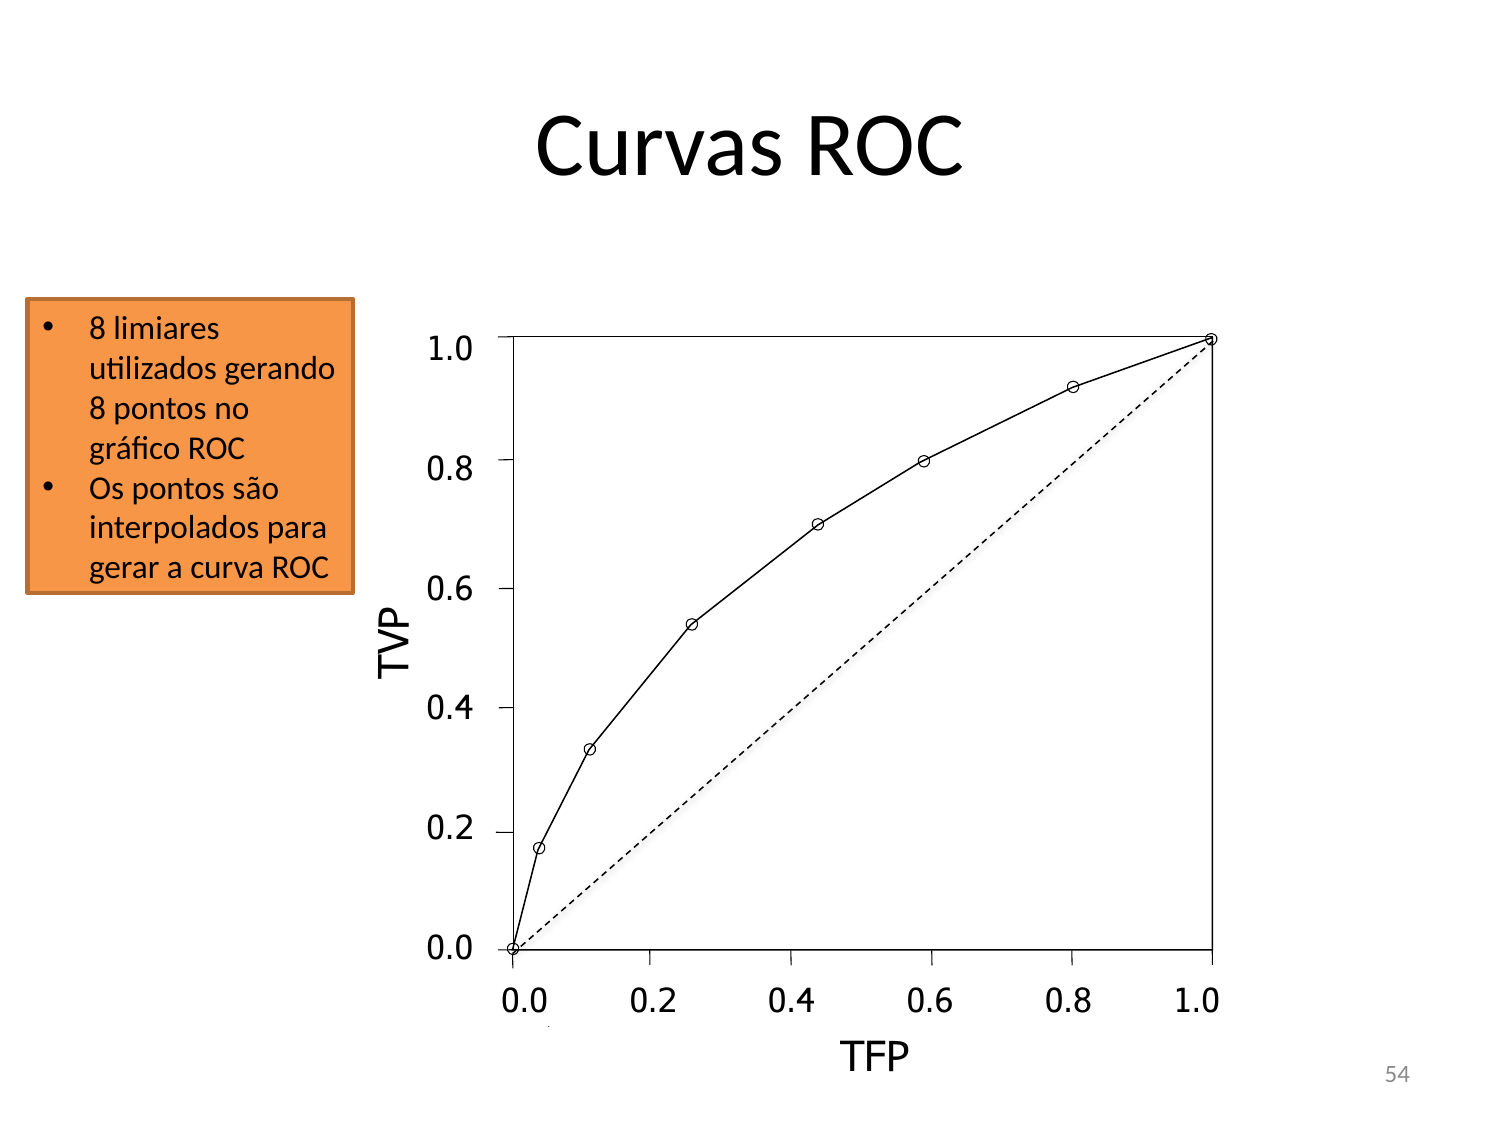

# Curvas ROC
8 limiares utilizados gerando 8 pontos no gráfico ROC
Os pontos são interpolados para gerar a curva ROC
1.0

0.8

0.6

0.4

0.2

0.0

TVP

 0.0        0.2         0.4         0.6         0.8        1.0

TFP

54